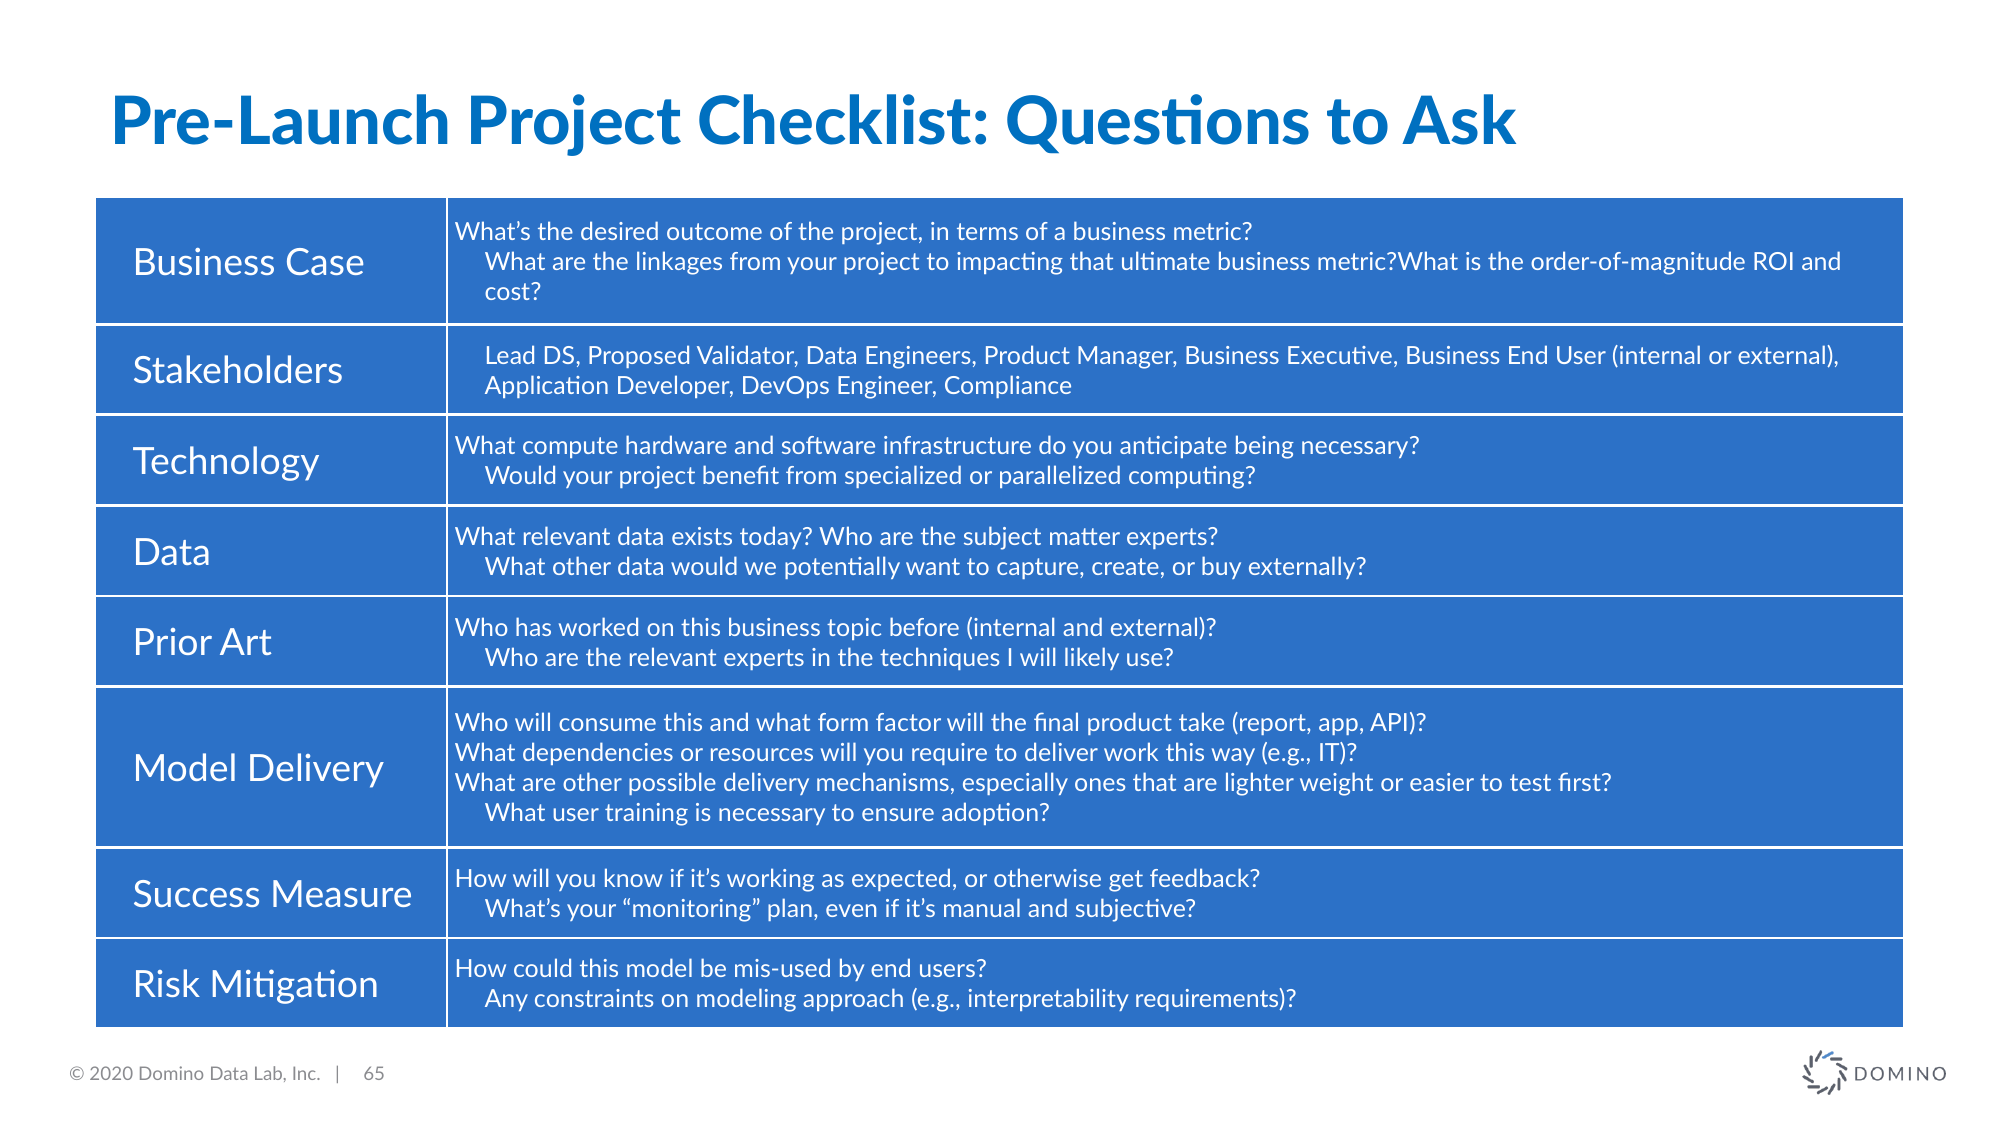

# Pre-Launch Project Checklist: Questions to Ask
| Business Case | What’s the desired outcome of the project, in terms of a business metric? What are the linkages from your project to impacting that ultimate business metric? What is the order-of-magnitude ROI and cost? |
| --- | --- |
| Stakeholders | Lead DS, Proposed Validator, Data Engineers, Product Manager, Business Executive, Business End User (internal or external), Application Developer, DevOps Engineer, Compliance |
| Technology | What compute hardware and software infrastructure do you anticipate being necessary? Would your project benefit from specialized or parallelized computing? |
| Data | What relevant data exists today? Who are the subject matter experts? What other data would we potentially want to capture, create, or buy externally? |
| Prior Art | Who has worked on this business topic before (internal and external)? Who are the relevant experts in the techniques I will likely use? |
| Model Delivery | Who will consume this and what form factor will the final product take (report, app, API)? What dependencies or resources will you require to deliver work this way (e.g., IT)? What are other possible delivery mechanisms, especially ones that are lighter weight or easier to test first? What user training is necessary to ensure adoption? |
| Success Measure | How will you know if it’s working as expected, or otherwise get feedback? What’s your “monitoring” plan, even if it’s manual and subjective? |
| Risk Mitigation | How could this model be mis-used by end users? Any constraints on modeling approach (e.g., interpretability requirements)? |